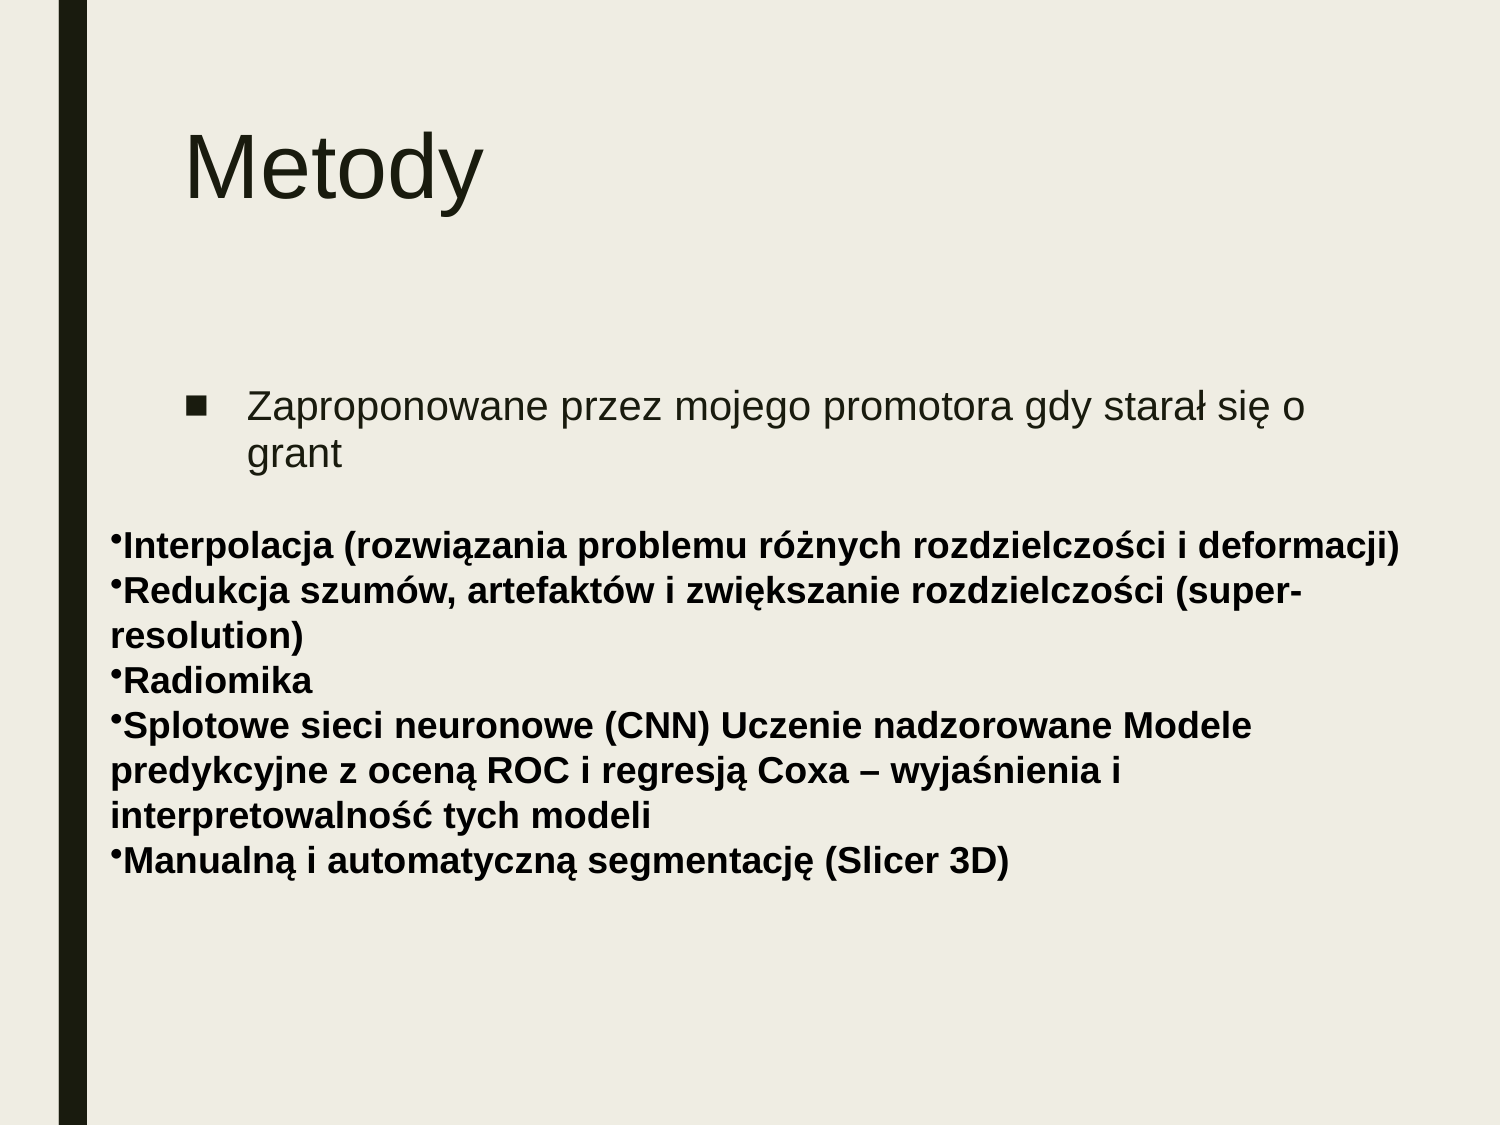

# Metody
Zaproponowane przez mojego promotora gdy starał się o grant

Interpolacja (rozwiązania problemu różnych rozdzielczości i deformacji)
Redukcja szumów, artefaktów i zwiększanie rozdzielczości (super-resolution)
Radiomika
Splotowe sieci neuronowe (CNN) Uczenie nadzorowane Modele predykcyjne z oceną ROC i regresją Coxa – wyjaśnienia i interpretowalność tych modeli
Manualną i automatyczną segmentację (Slicer 3D)